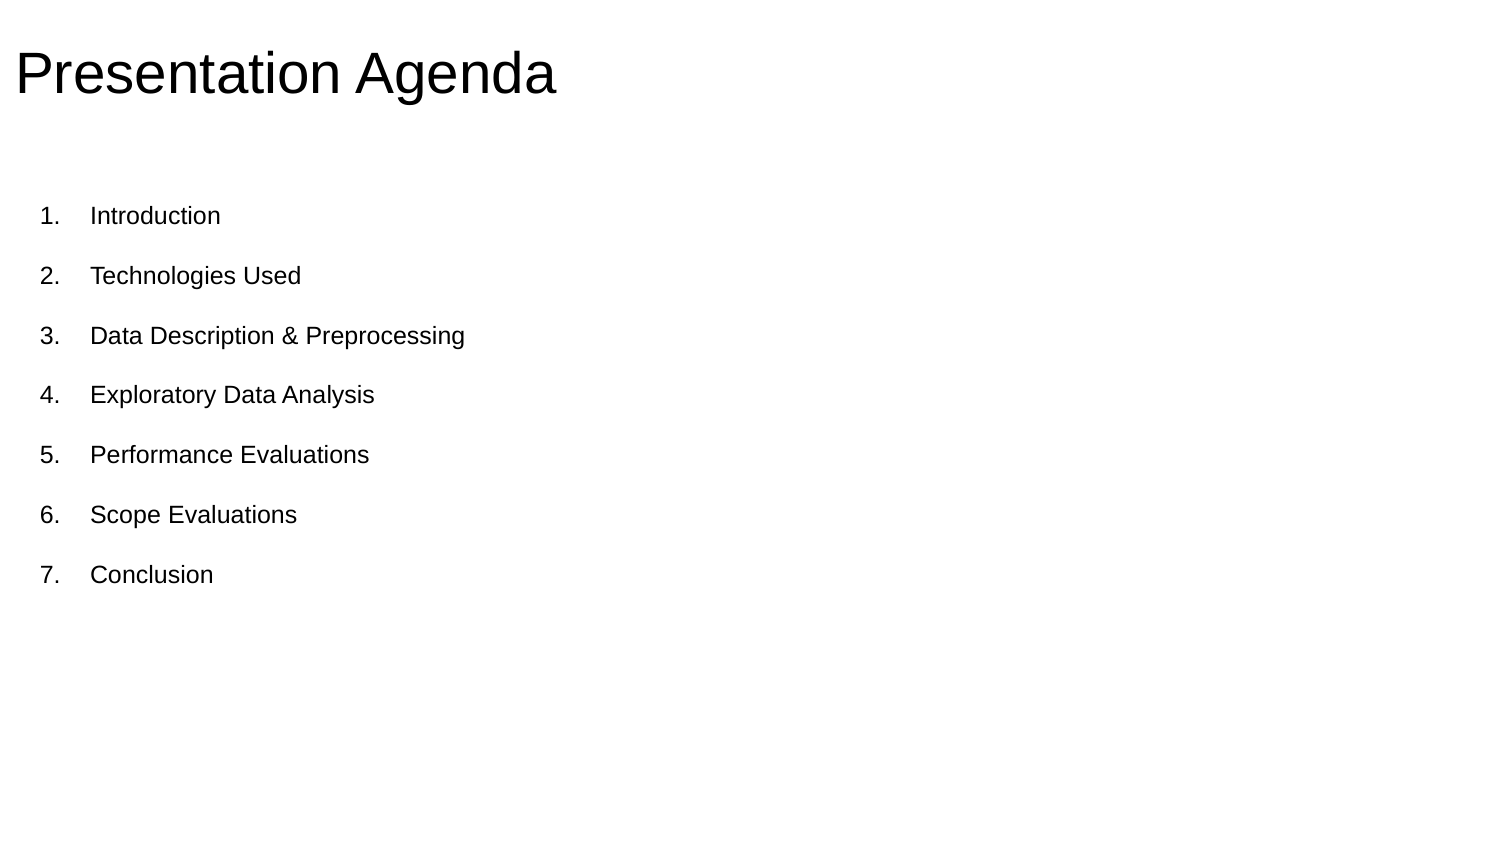

# Presentation Agenda
Introduction
Technologies Used
Data Description & Preprocessing
Exploratory Data Analysis
Performance Evaluations
Scope Evaluations
Conclusion